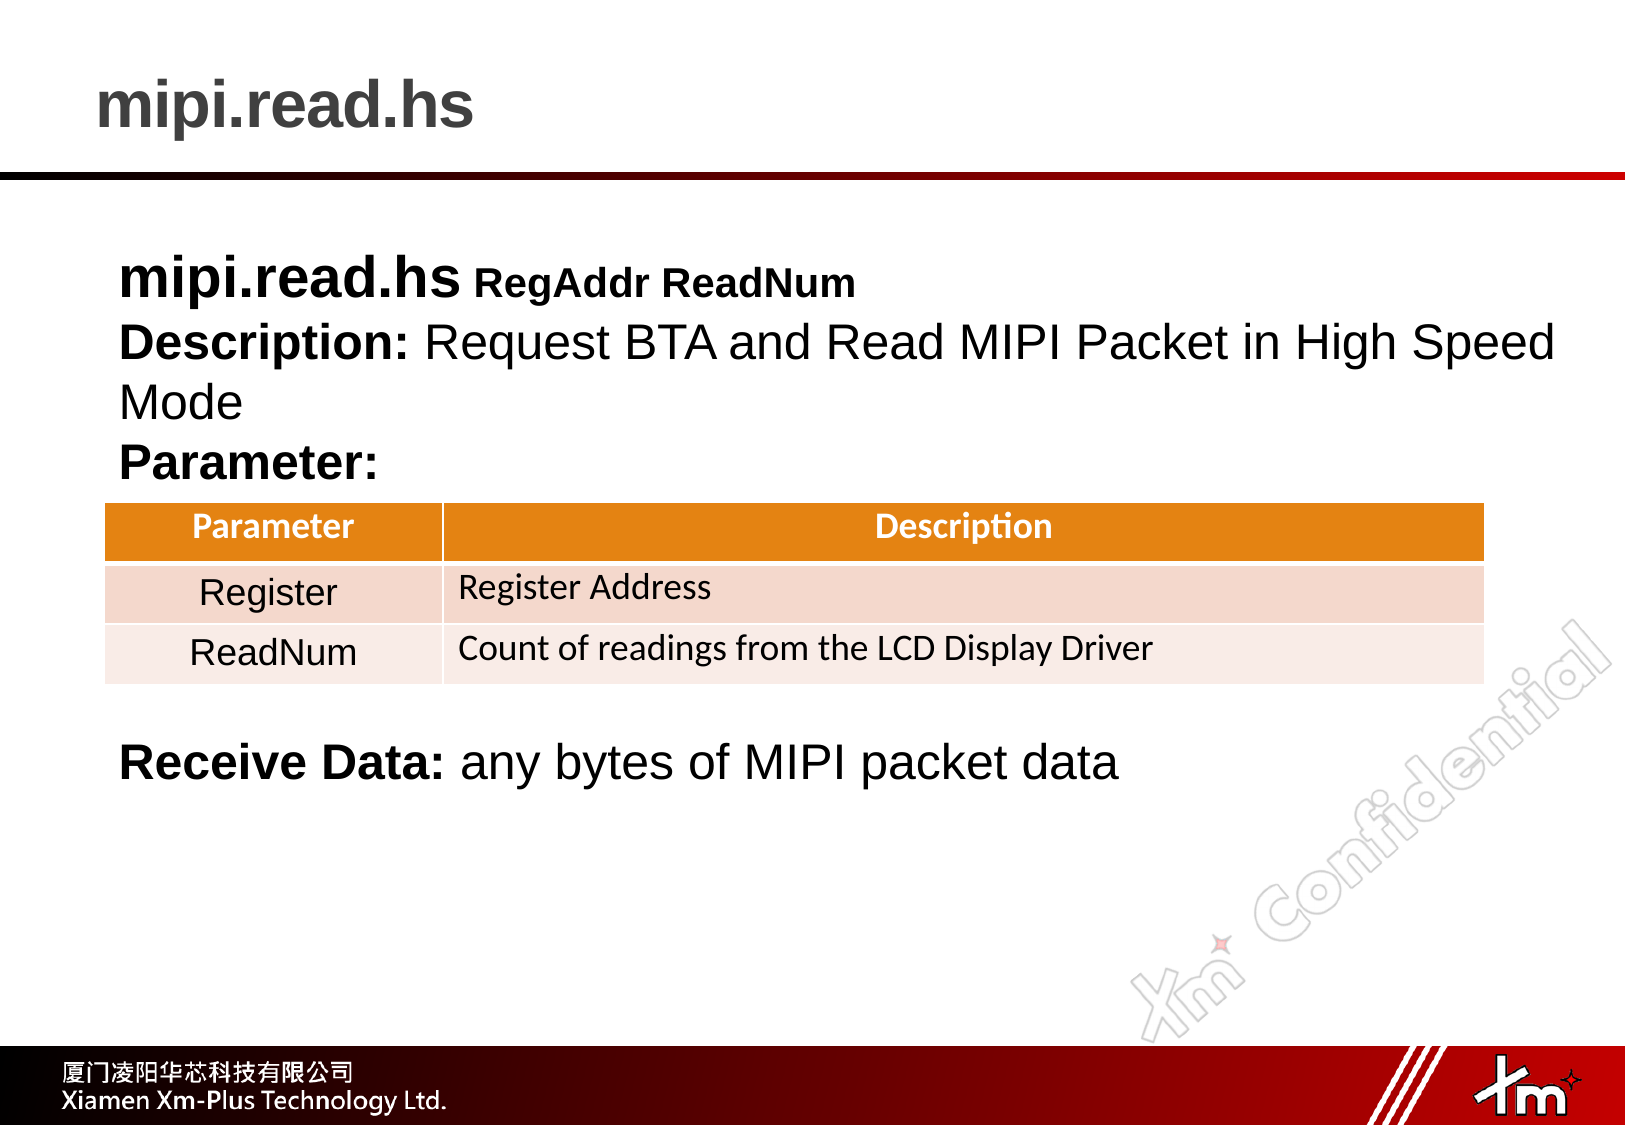

# mipi.read.hs
mipi.read.hs RegAddr ReadNum
Description: Request BTA and Read MIPI Packet in High Speed Mode
Parameter:

Receive Data: any bytes of MIPI packet data
| Parameter | Description |
| --- | --- |
| Register | Register Address |
| ReadNum | Count of readings from the LCD Display Driver |
66